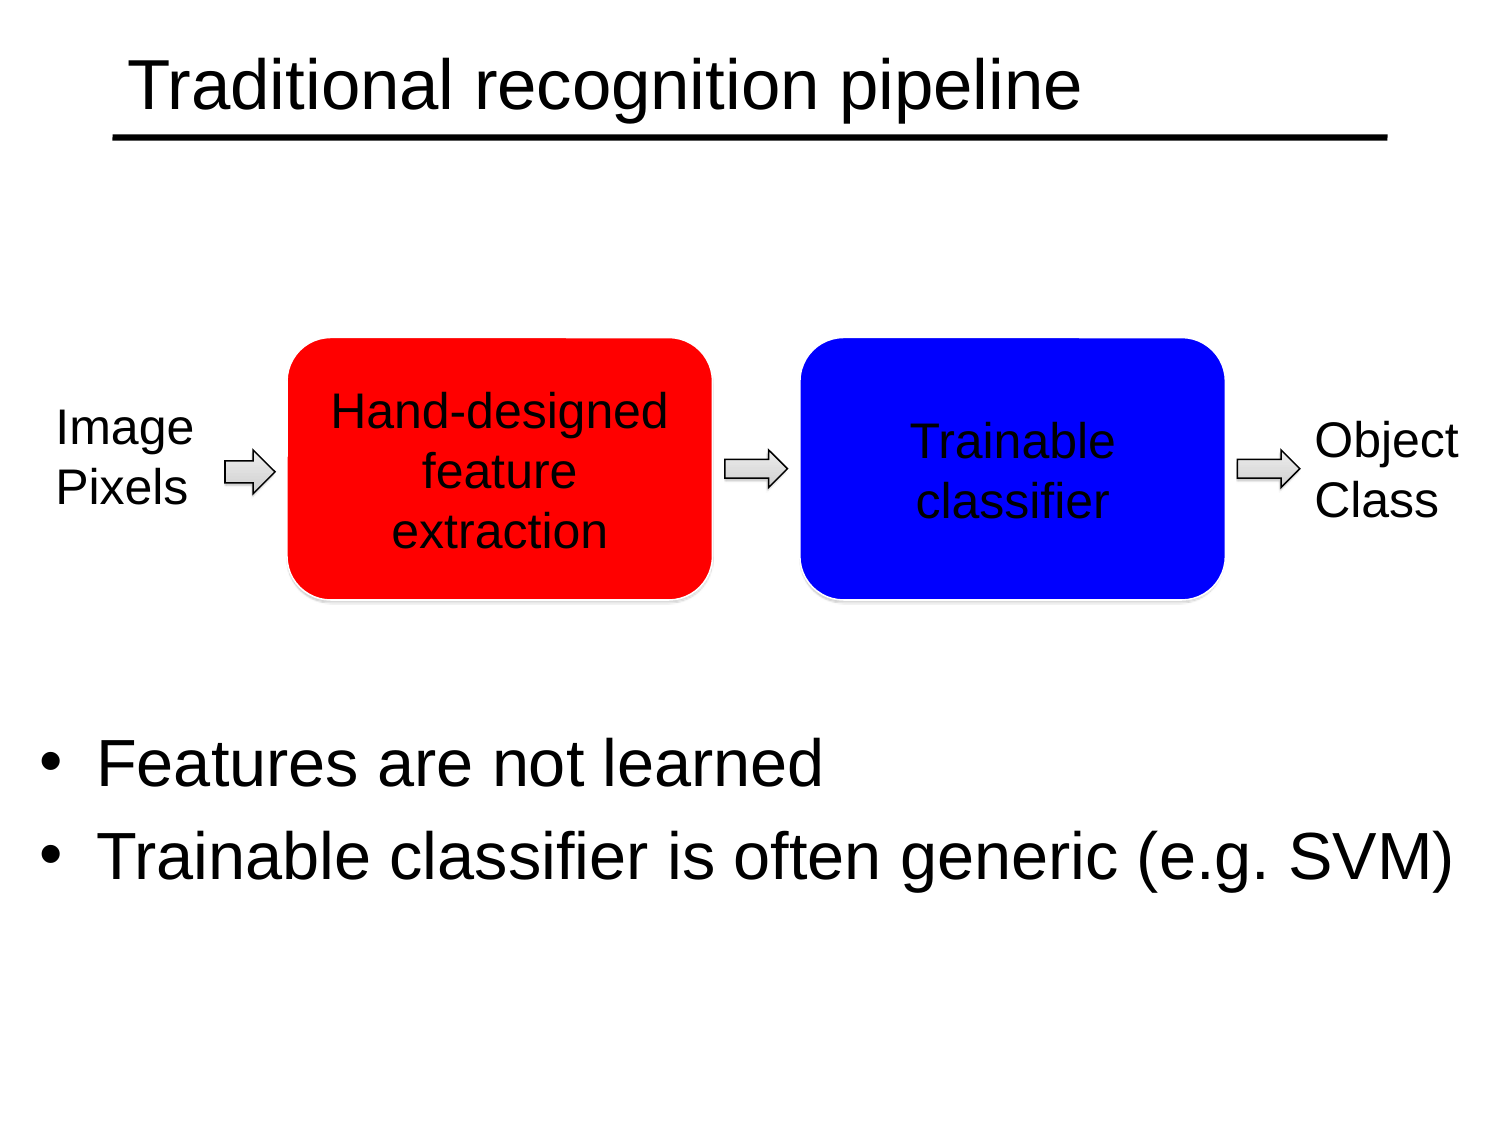

# Traditional recognition pipeline

Hand-designed
feature extraction
Trainable
classifier
Image
Pixels
Object
Class

Features are not learned
Trainable classifier is often generic (e.g. SVM)